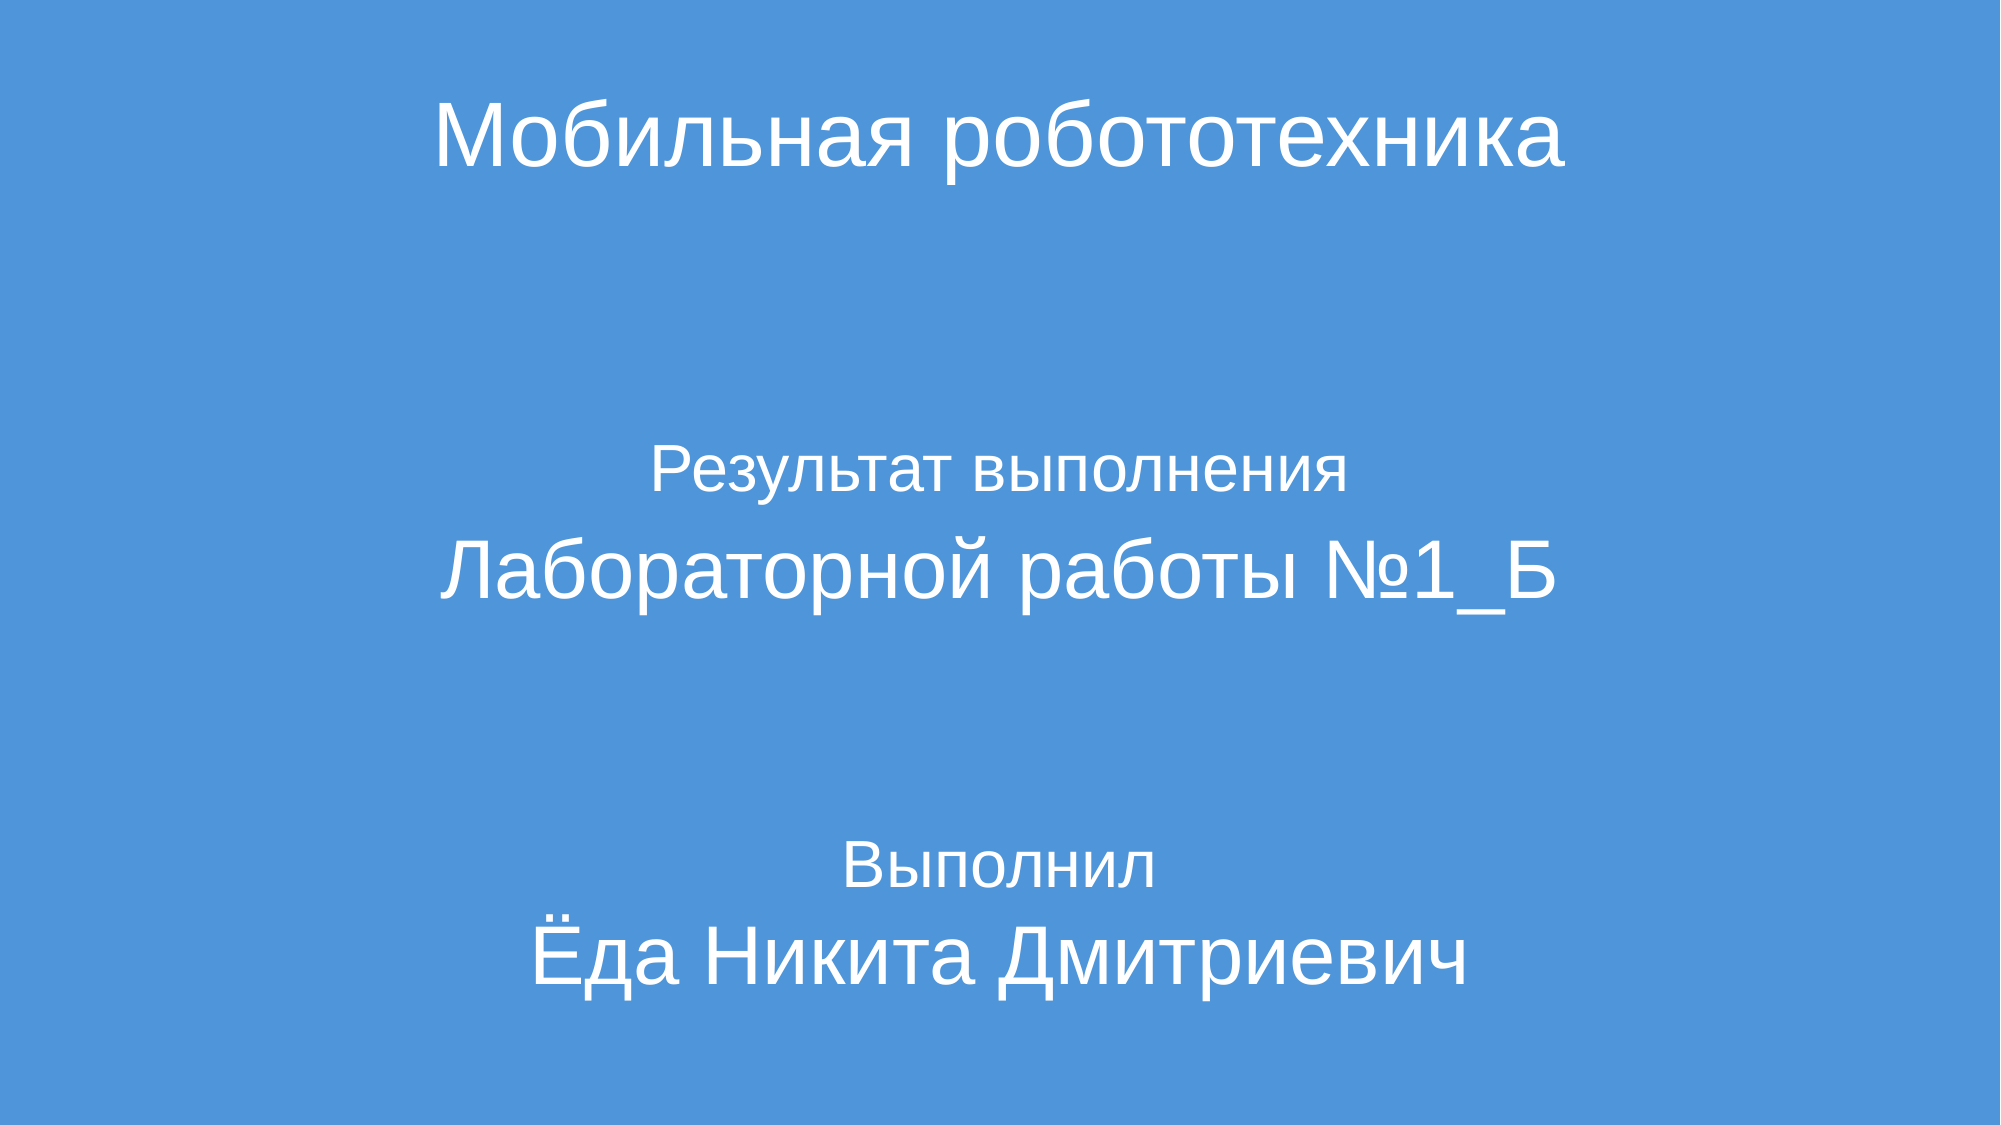

# Мобильная робототехника
Результат выполнения
Лабораторной работы №1_Б
Выполнил
Ёда Никита Дмитриевич